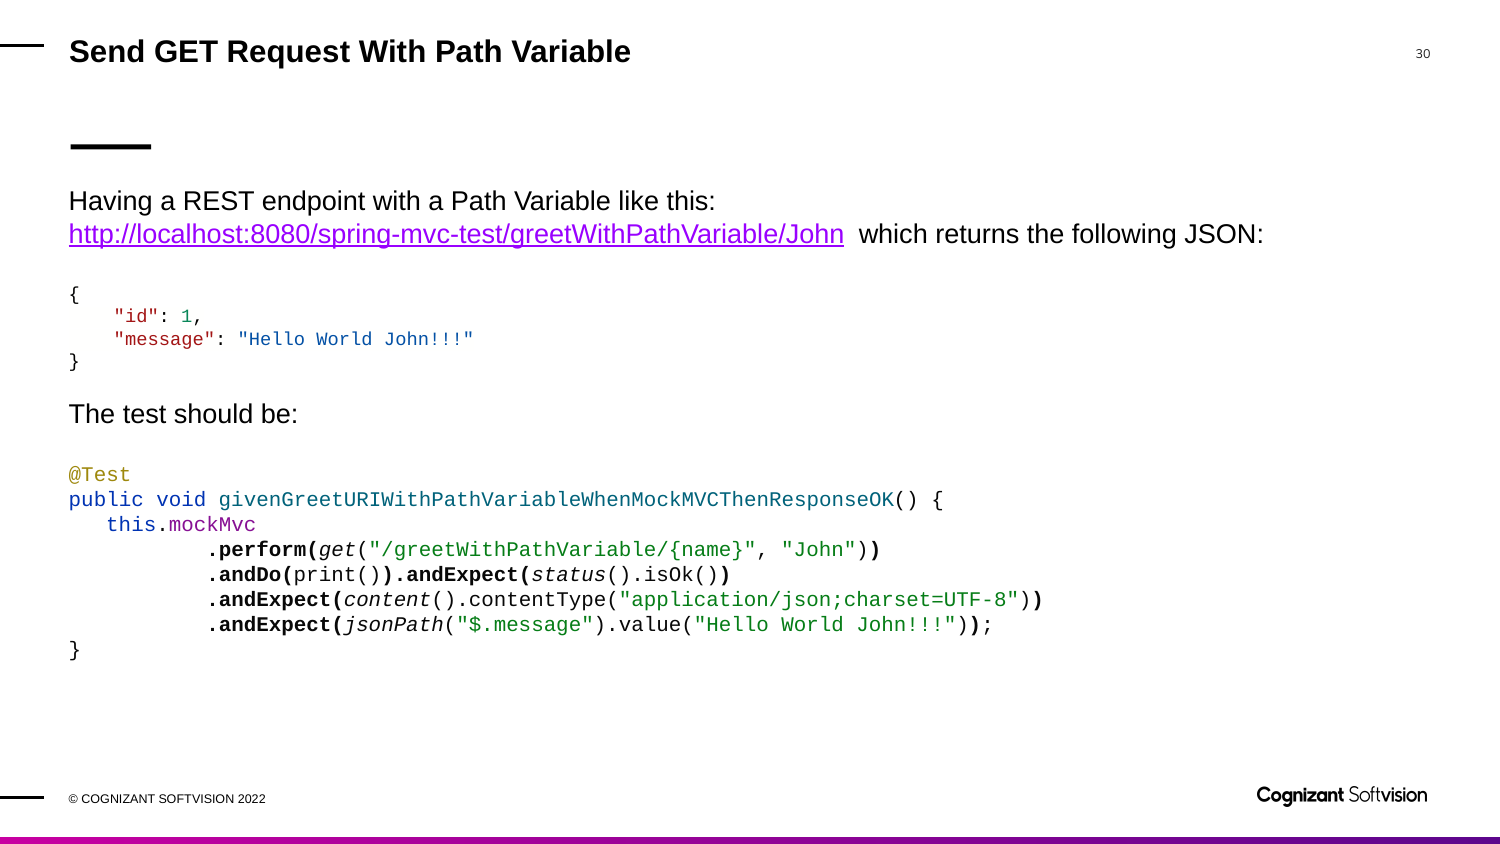

# Send GET Request With Path Variable

Having a REST endpoint with a Path Variable like this: http://localhost:8080/spring-mvc-test/greetWithPathVariable/John  which returns the following JSON:

{
    "id": 1,
    "message": "Hello World John!!!"
}

The test should be:

@Test
public void givenGreetURIWithPathVariableWhenMockMVCThenResponseOK() {
   this.mockMvc
           .perform(get("/greetWithPathVariable/{name}", "John"))
           .andDo(print()).andExpect(status().isOk())
           .andExpect(content().contentType("application/json;charset=UTF-8"))
           .andExpect(jsonPath("$.message").value("Hello World John!!!"));
}